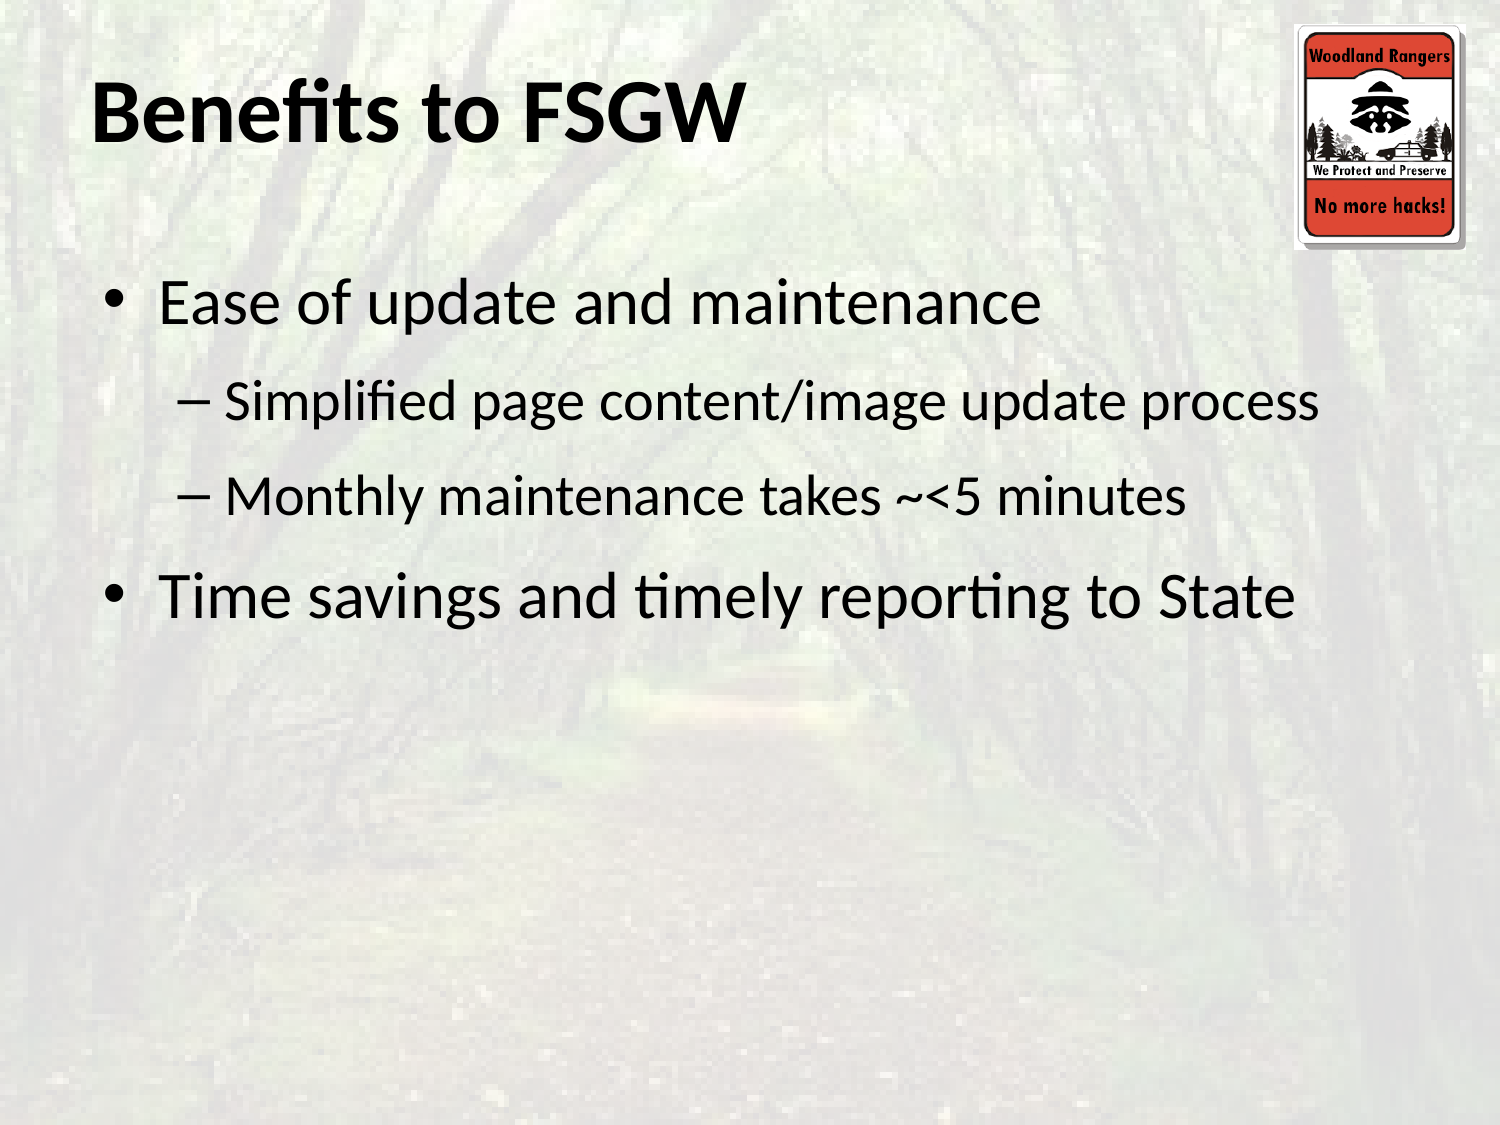

# Benefits to FSGW
Ease of update and maintenance
Simplified page content/image update process
Monthly maintenance takes ~<5 minutes
Time savings and timely reporting to State